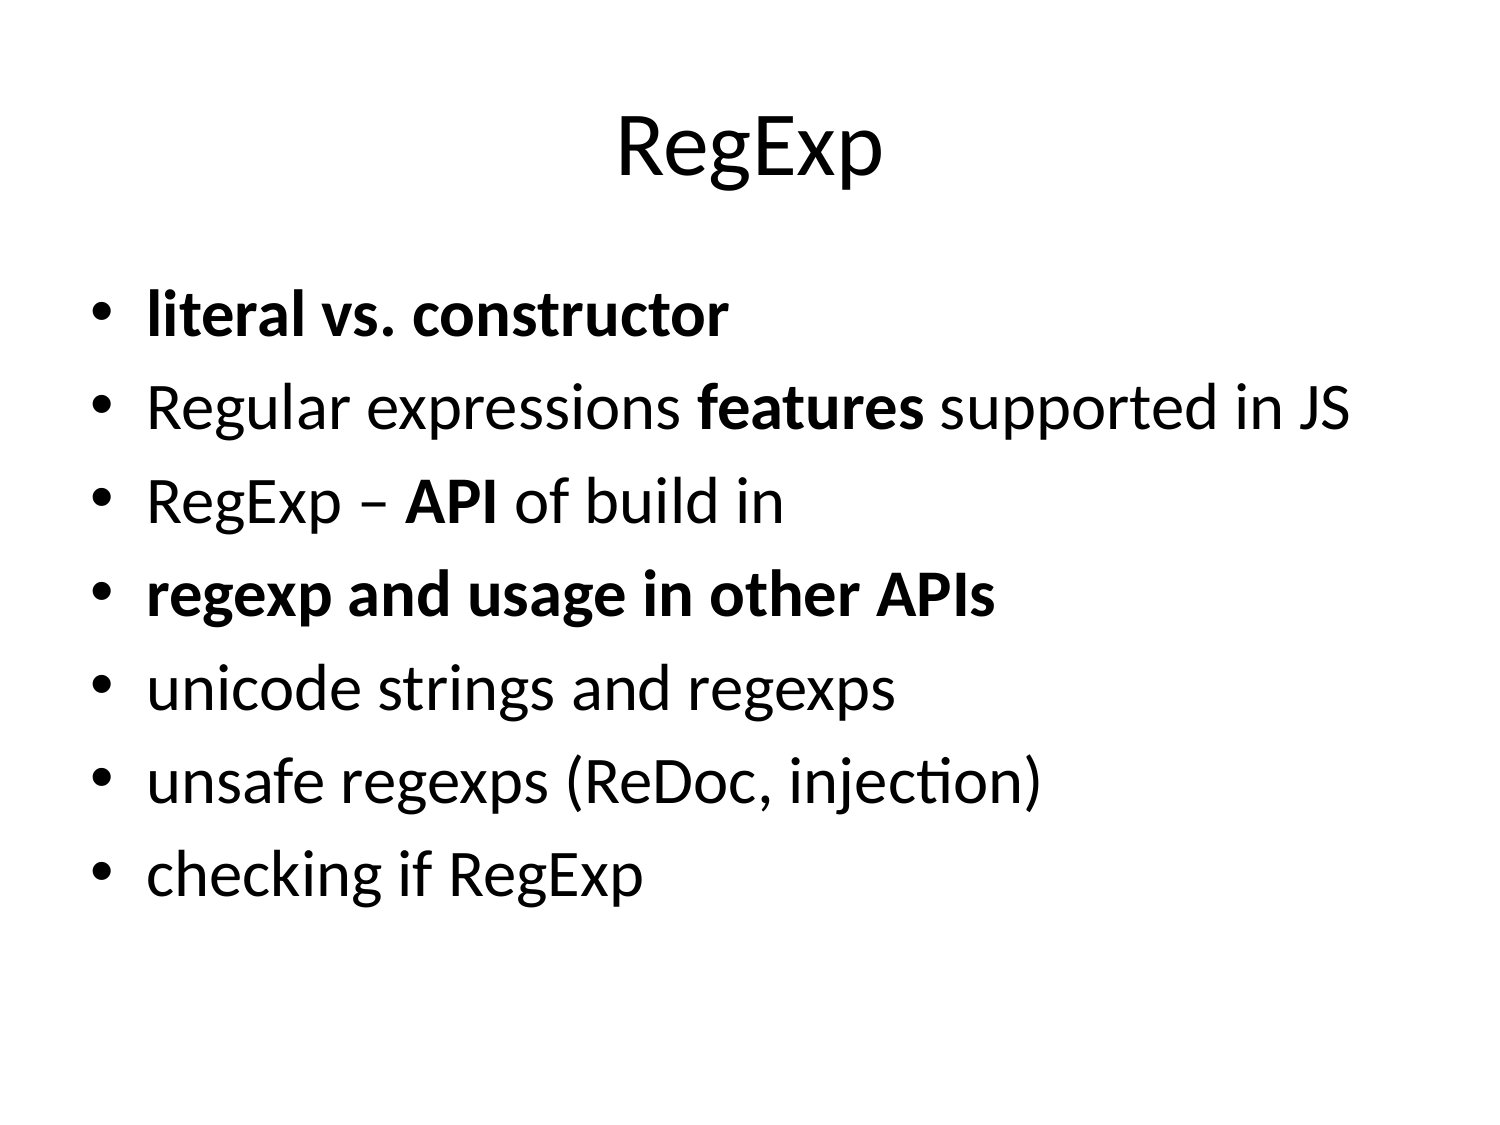

# RegExp
literal vs. constructor
Regular expressions features supported in JS
RegExp – API of build in
regexp and usage in other APIs
unicode strings and regexps
unsafe regexps (ReDoc, injection)
checking if RegExp